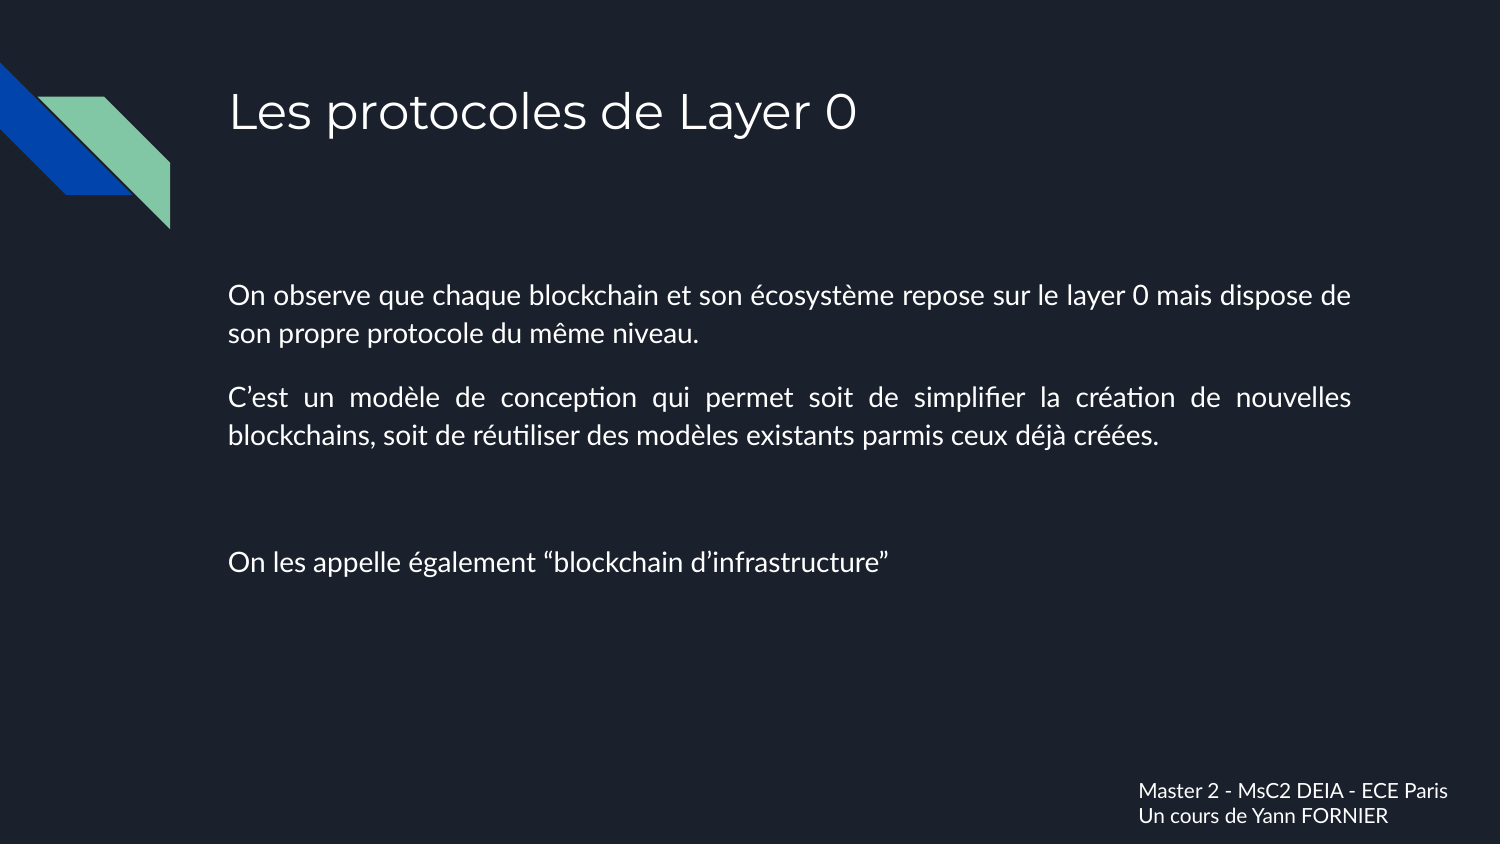

# Les protocoles de Layer 0
On observe que chaque blockchain et son écosystème repose sur le layer 0 mais dispose de son propre protocole du même niveau.
C’est un modèle de conception qui permet soit de simplifier la création de nouvelles blockchains, soit de réutiliser des modèles existants parmis ceux déjà créées.

On les appelle également “blockchain d’infrastructure”
Master 2 - MsC2 DEIA - ECE Paris
Un cours de Yann FORNIER